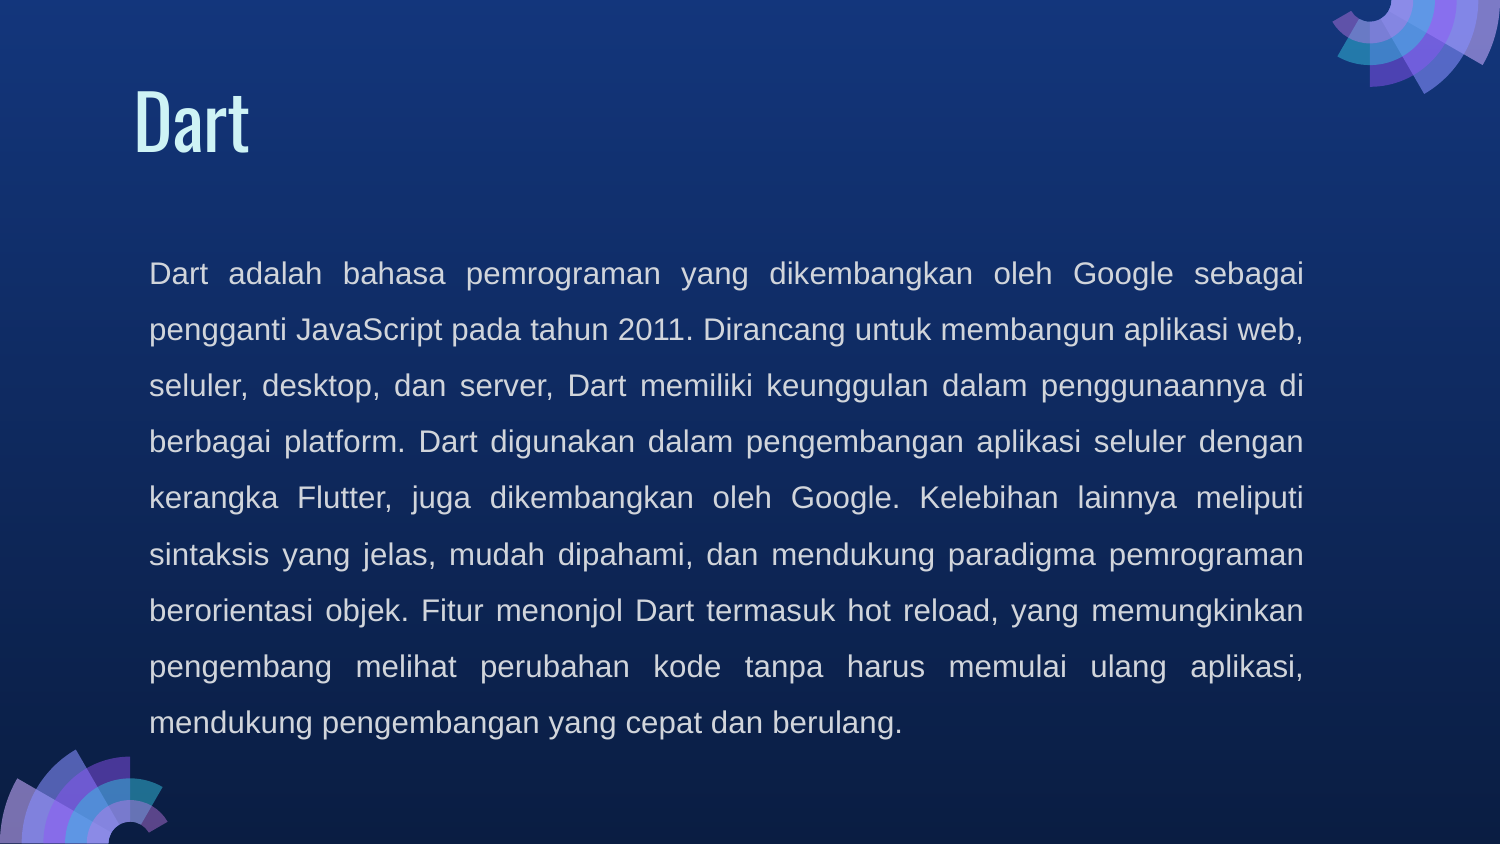

# Dart
Dart adalah bahasa pemrograman yang dikembangkan oleh Google sebagai pengganti JavaScript pada tahun 2011. Dirancang untuk membangun aplikasi web, seluler, desktop, dan server, Dart memiliki keunggulan dalam penggunaannya di berbagai platform. Dart digunakan dalam pengembangan aplikasi seluler dengan kerangka Flutter, juga dikembangkan oleh Google. Kelebihan lainnya meliputi sintaksis yang jelas, mudah dipahami, dan mendukung paradigma pemrograman berorientasi objek. Fitur menonjol Dart termasuk hot reload, yang memungkinkan pengembang melihat perubahan kode tanpa harus memulai ulang aplikasi, mendukung pengembangan yang cepat dan berulang.